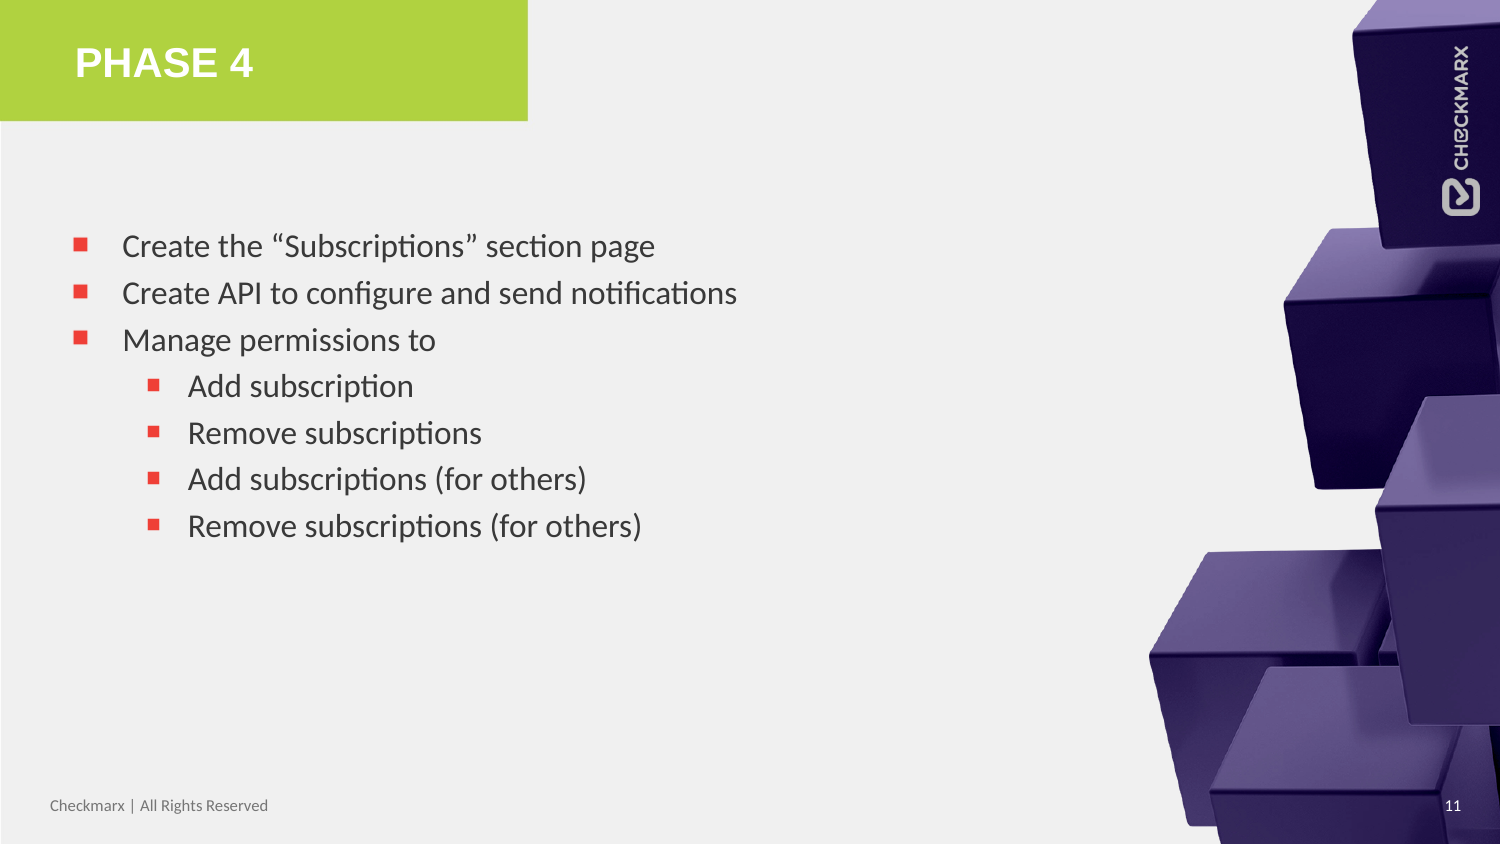

# PHASE 4
Create the “Subscriptions” section page
Create API to configure and send notifications
Manage permissions to
Add subscription
Remove subscriptions
Add subscriptions (for others)
Remove subscriptions (for others)

Checkmarx | All Rights Reserved
11